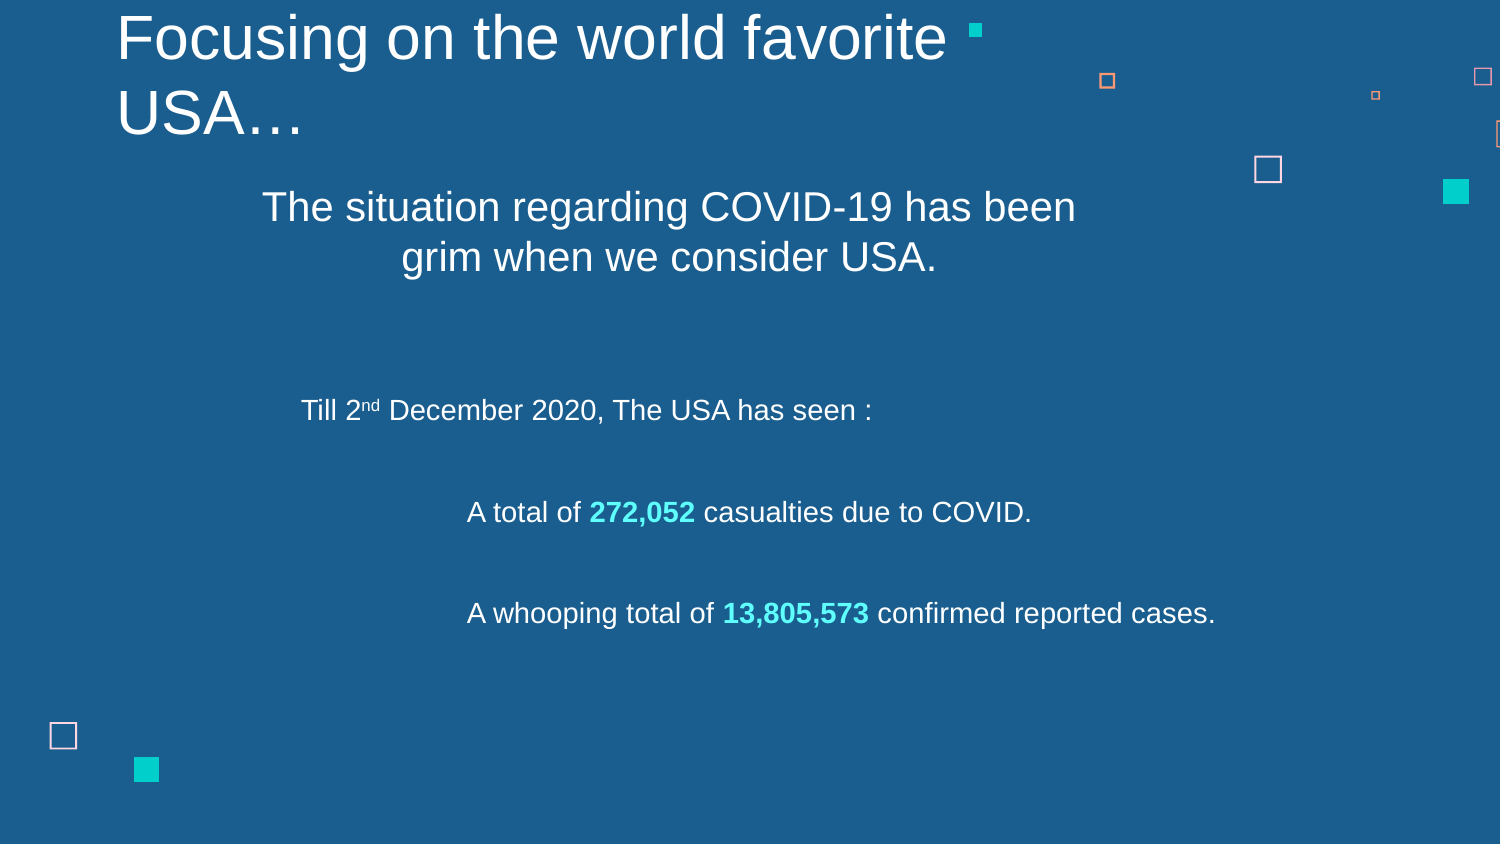

Focusing on the world favorite USA…
# The situation regarding COVID-19 has been grim when we consider USA.
Till 2nd December 2020, The USA has seen :
A total of 272,052 casualties due to COVID.
A whooping total of 13,805,573 confirmed reported cases.